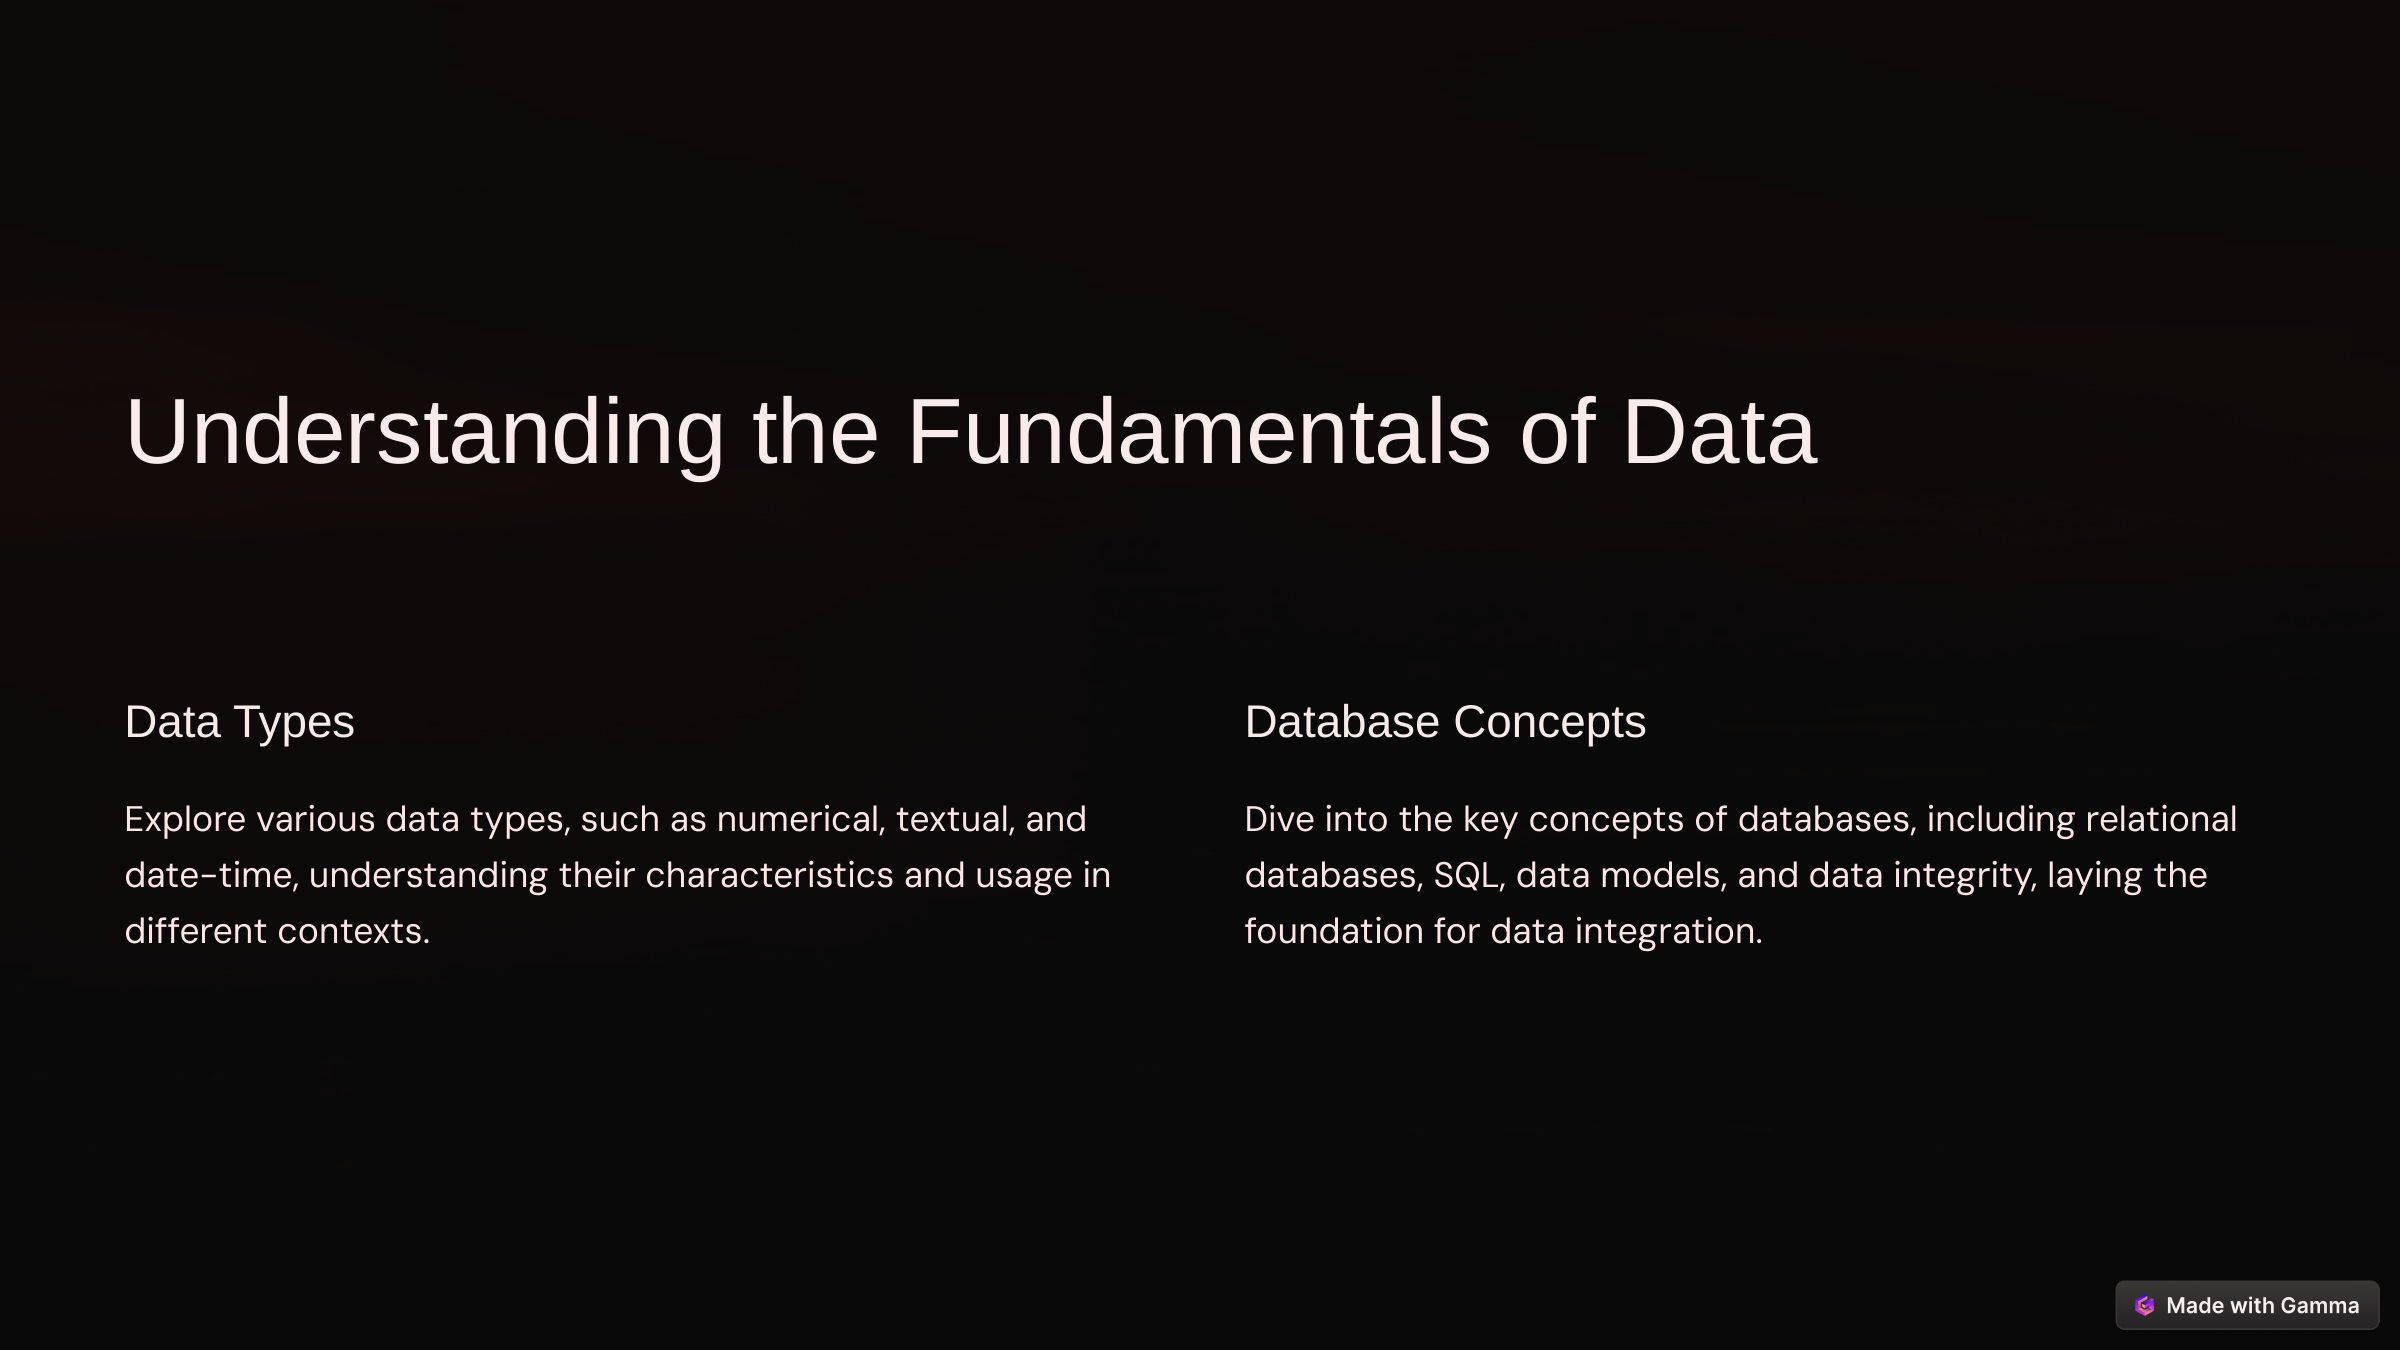

Understanding the Fundamentals of Data
Data Types
Database Concepts
Explore various data types, such as numerical, textual, and date-time, understanding their characteristics and usage in different contexts.
Dive into the key concepts of databases, including relational databases, SQL, data models, and data integrity, laying the foundation for data integration.